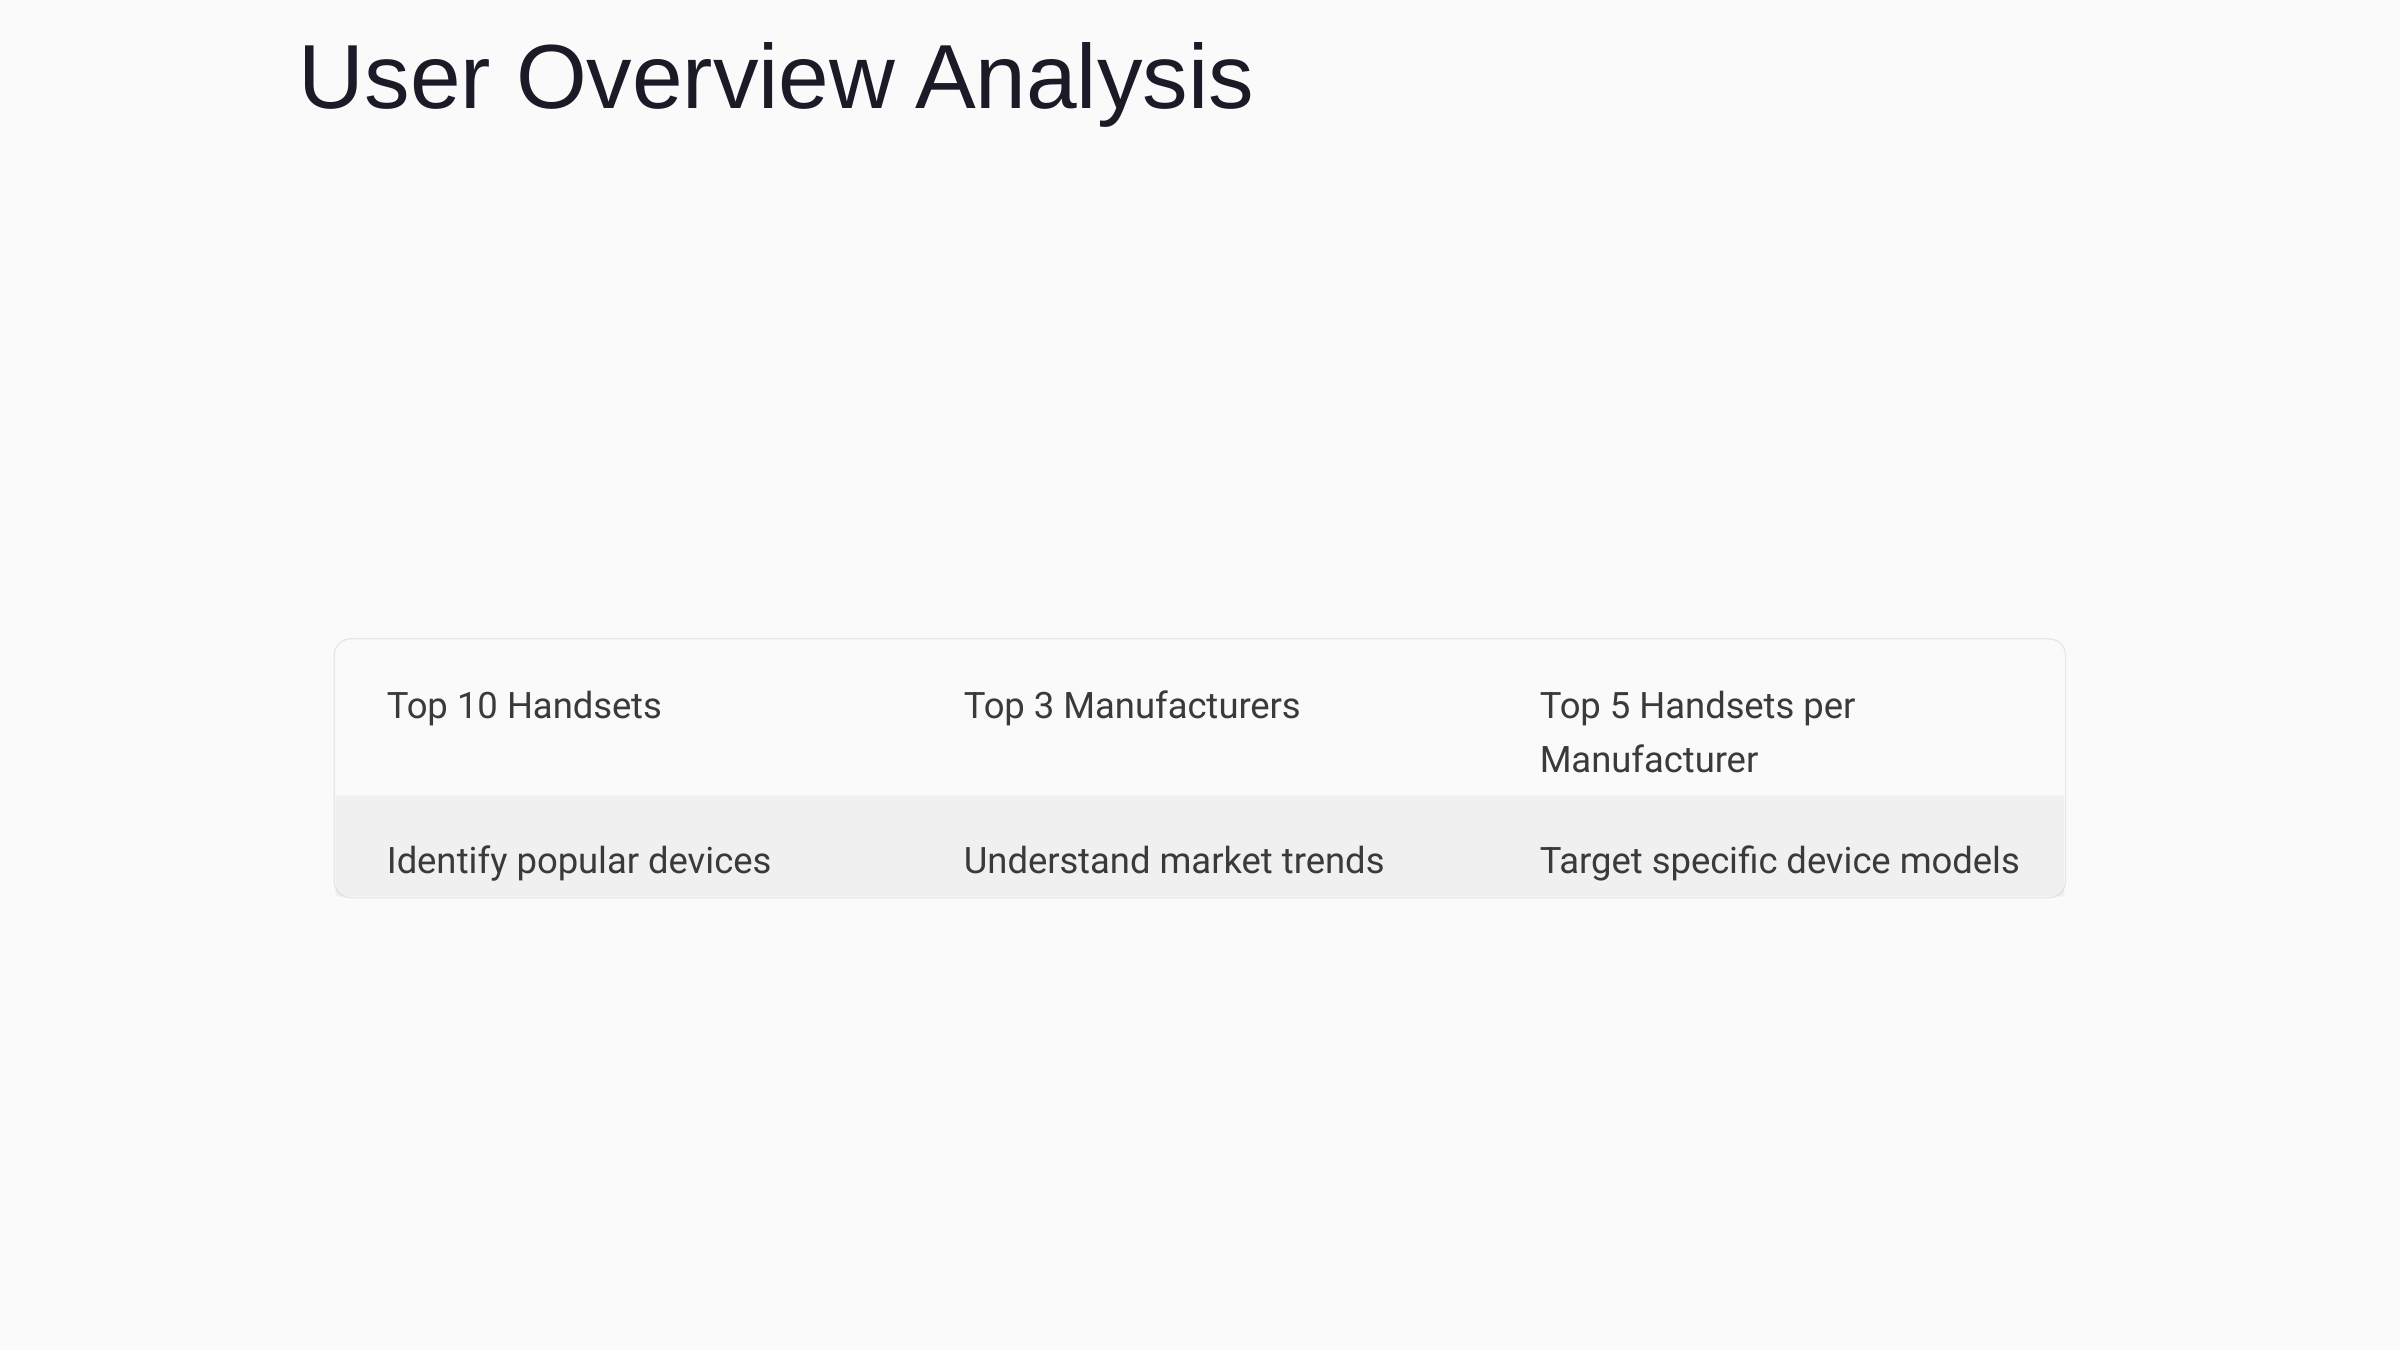

User Overview Analysis

Top 10 Handsets
Top 3 Manufacturers
Top 5 Handsets per Manufacturer

Identify popular devices
Understand market trends
Target specific device models